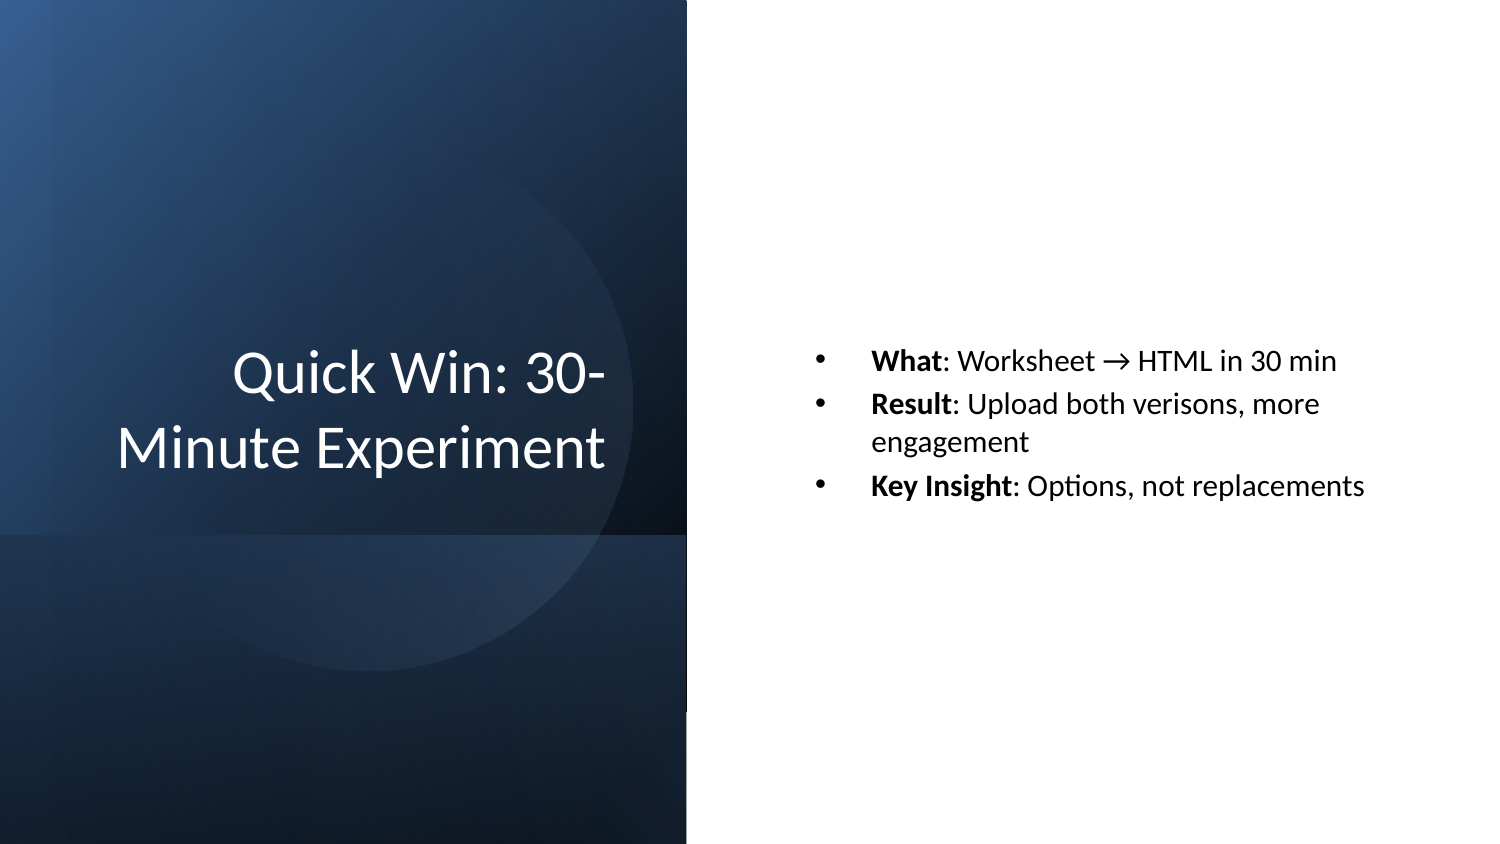

# Quick Win: 30-Minute Experiment

What: Worksheet → HTML in 30 min
Result: Upload both verisons, more engagement
Key Insight: Options, not replacements